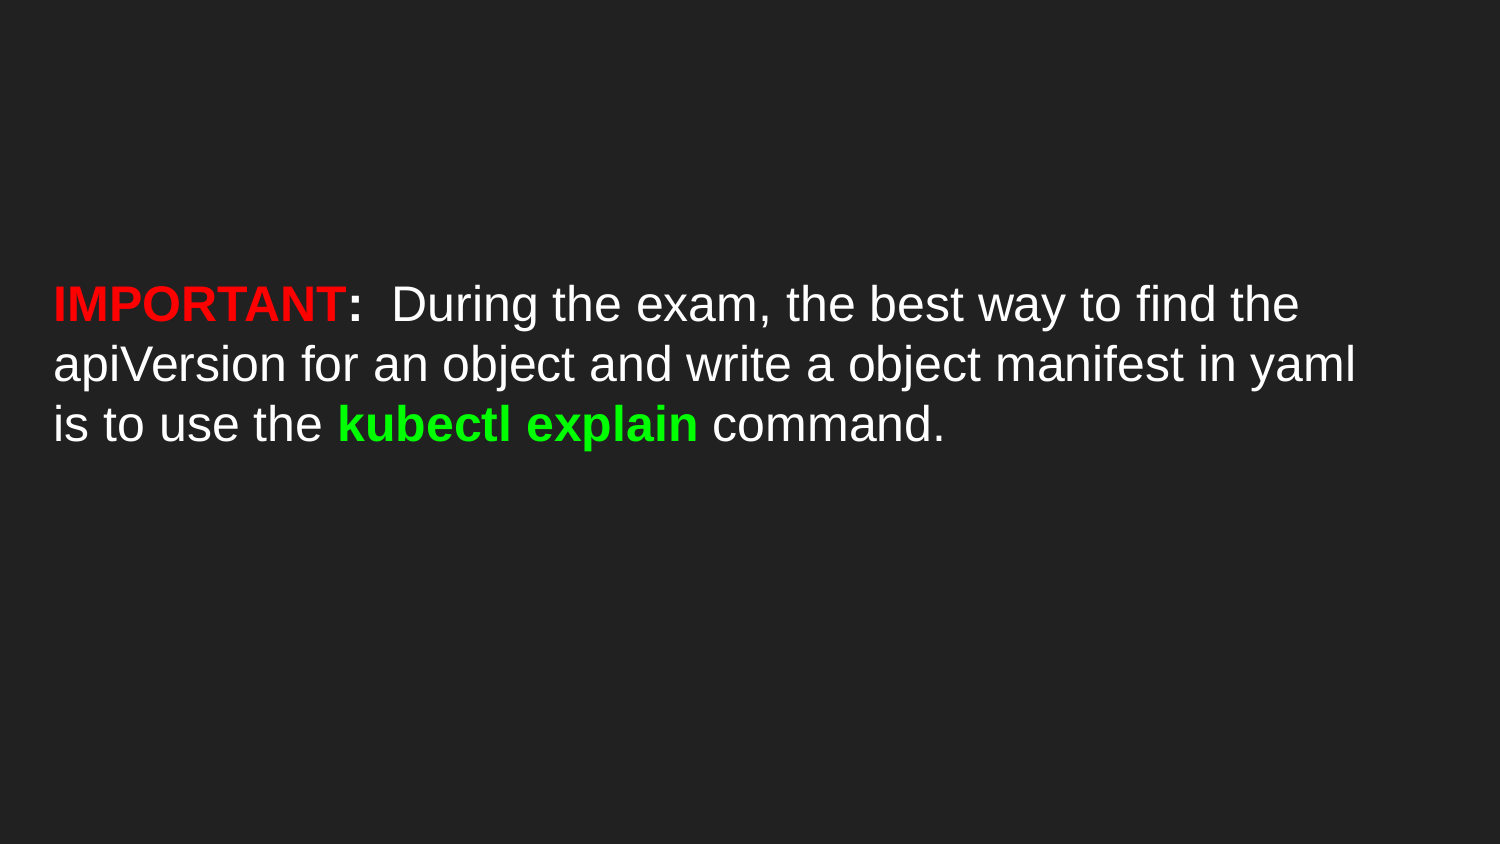

IMPORTANT:  During the exam, the best way to find the apiVersion for an object and write a object manifest in yaml is to use the kubectl explain command.